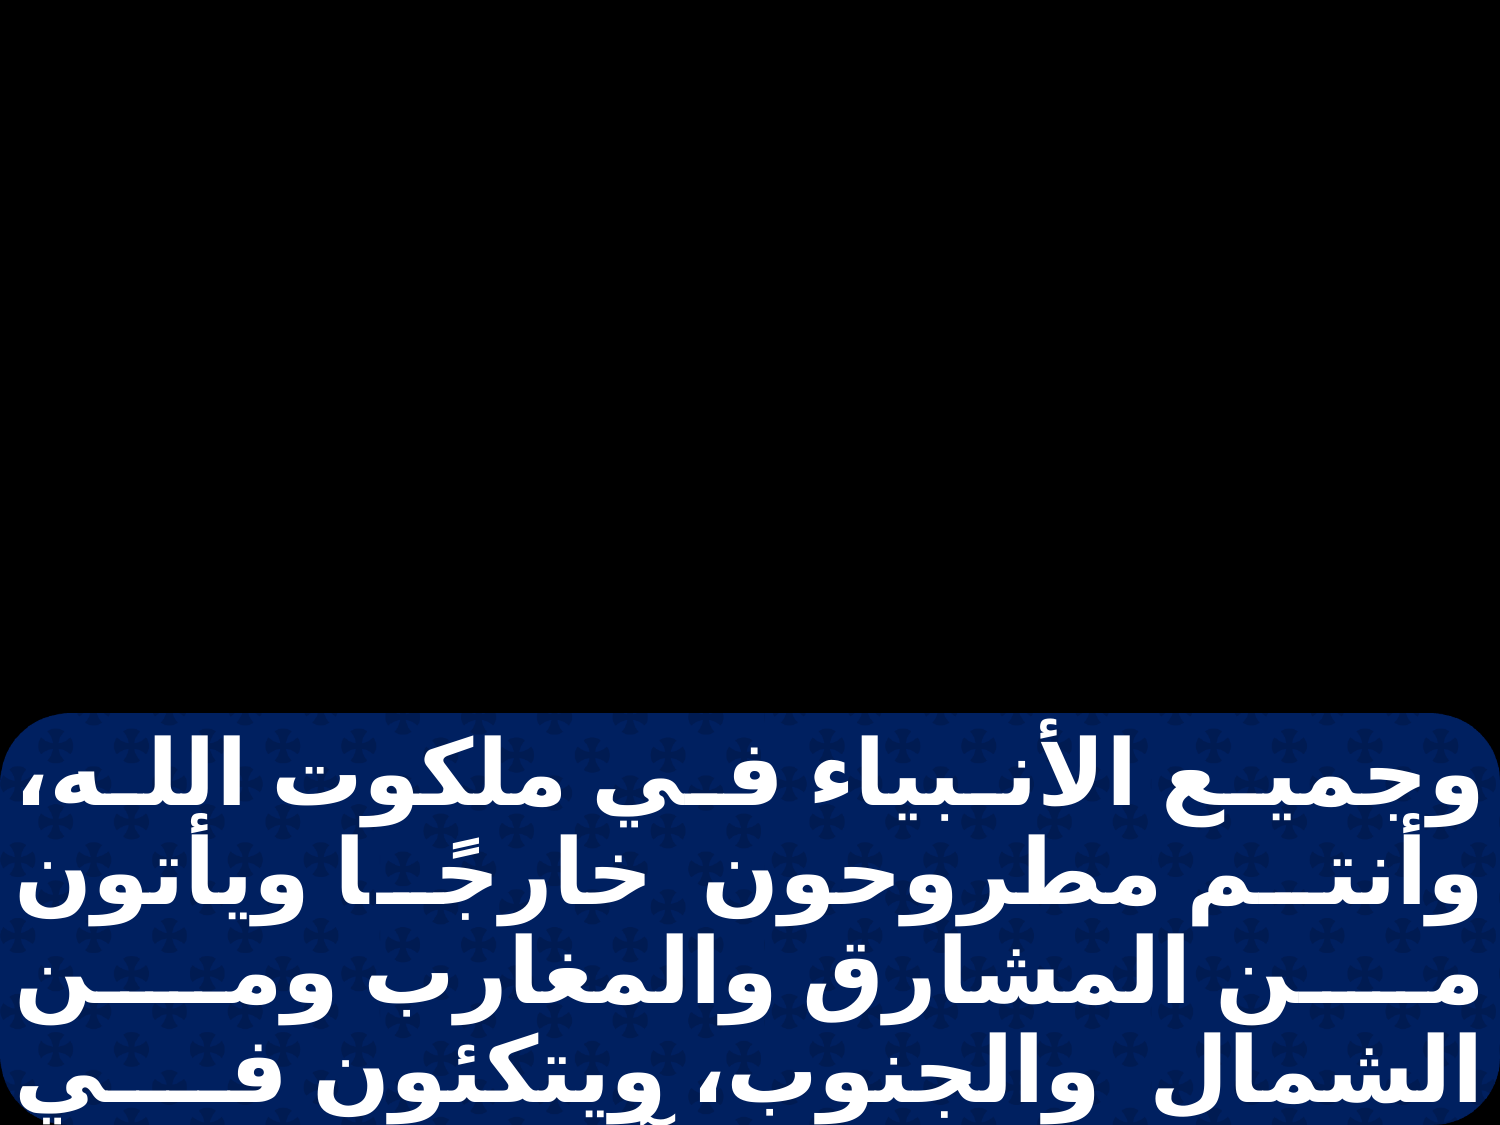

وجميع الأنبياء في ملكوت الله، وأنتم مطروحون  خارجًا ويأتون من المشارق والمغارب ومن الشمال  والجنوب، ويتكئون في ملكوت الله. وهوذا آخرون  يكونون أولين، وأولون يكونون آخرين". وفي ذلك